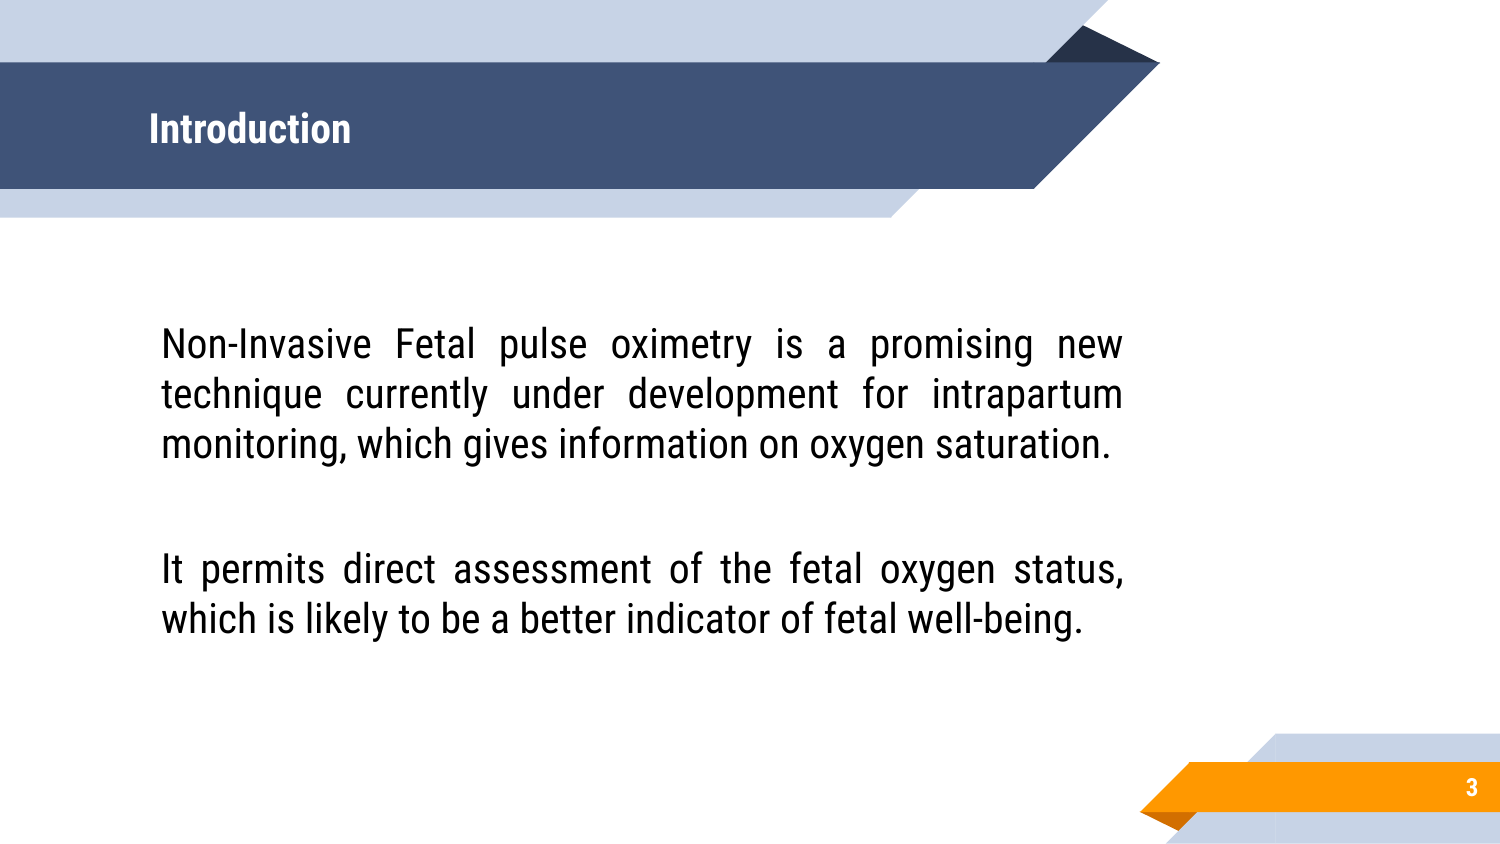

# Introduction
Non-Invasive Fetal pulse oximetry is a promising new technique currently under development for intrapartum monitoring, which gives information on oxygen saturation.

It permits direct assessment of the fetal oxygen status, which is likely to be a better indicator of fetal well-being.
3